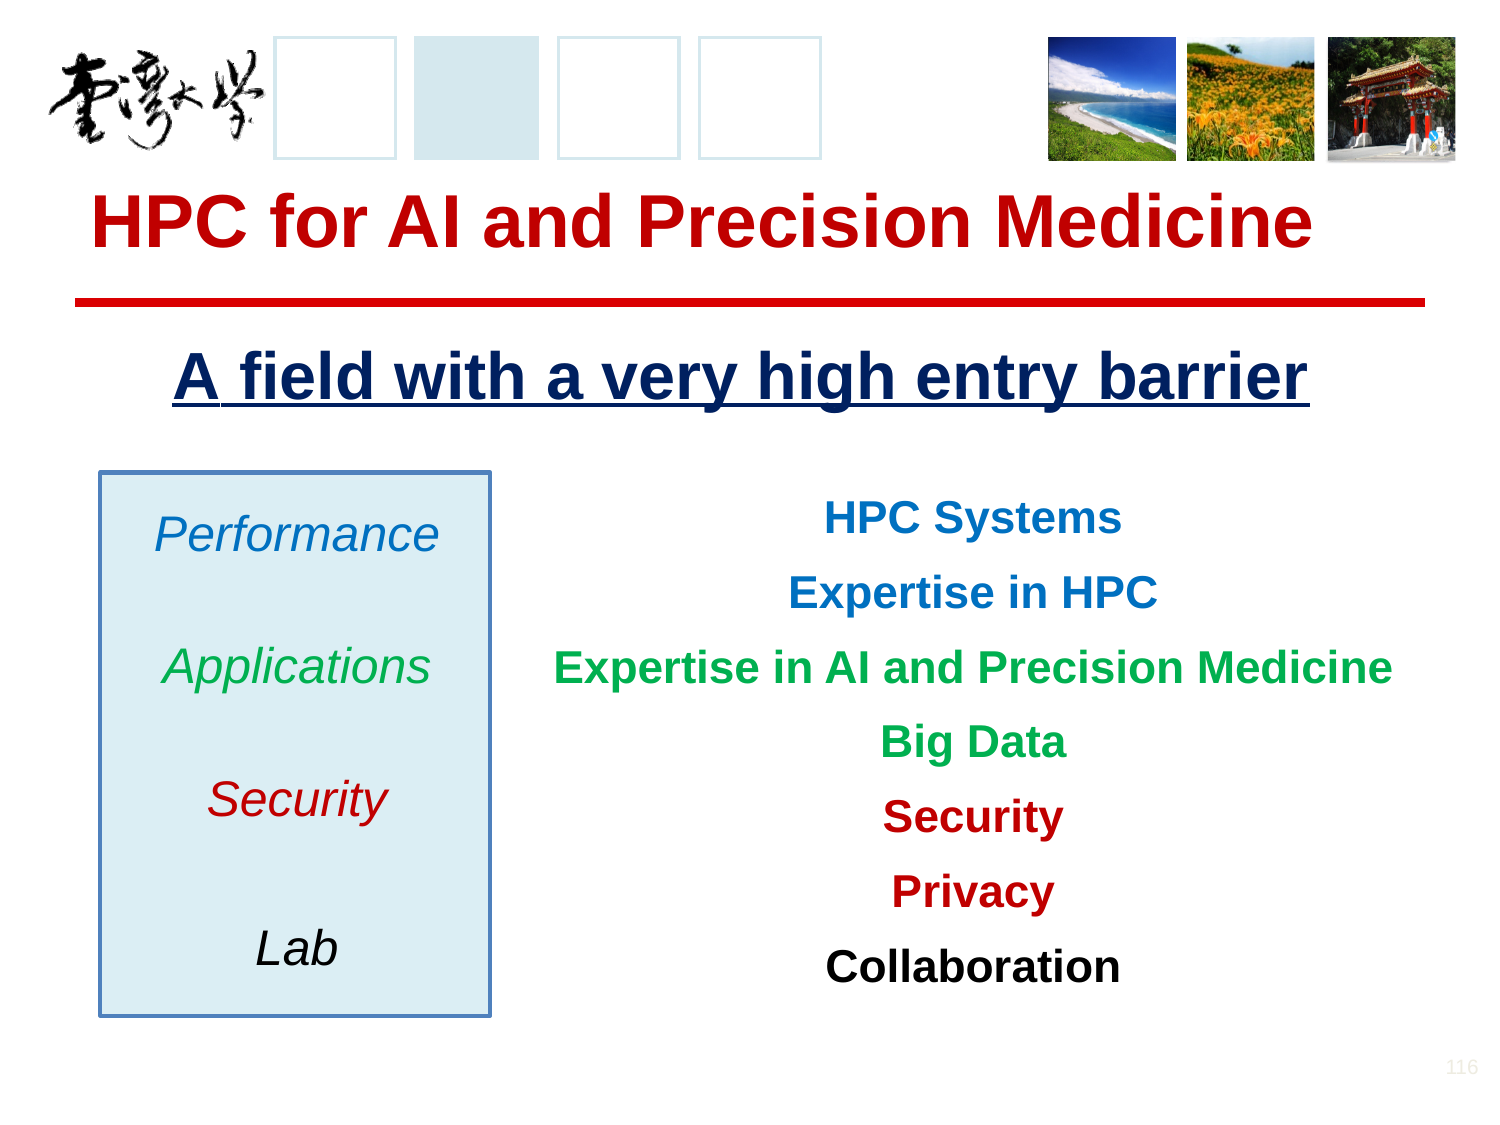

# HPC for AI and Precision Medicine
A field with a very high entry barrier

HPC Systems
Expertise in HPC
Expertise in AI and Precision Medicine
Big Data
Security
Privacy
Collaboration

Performance
Applications
Security
Lab
116